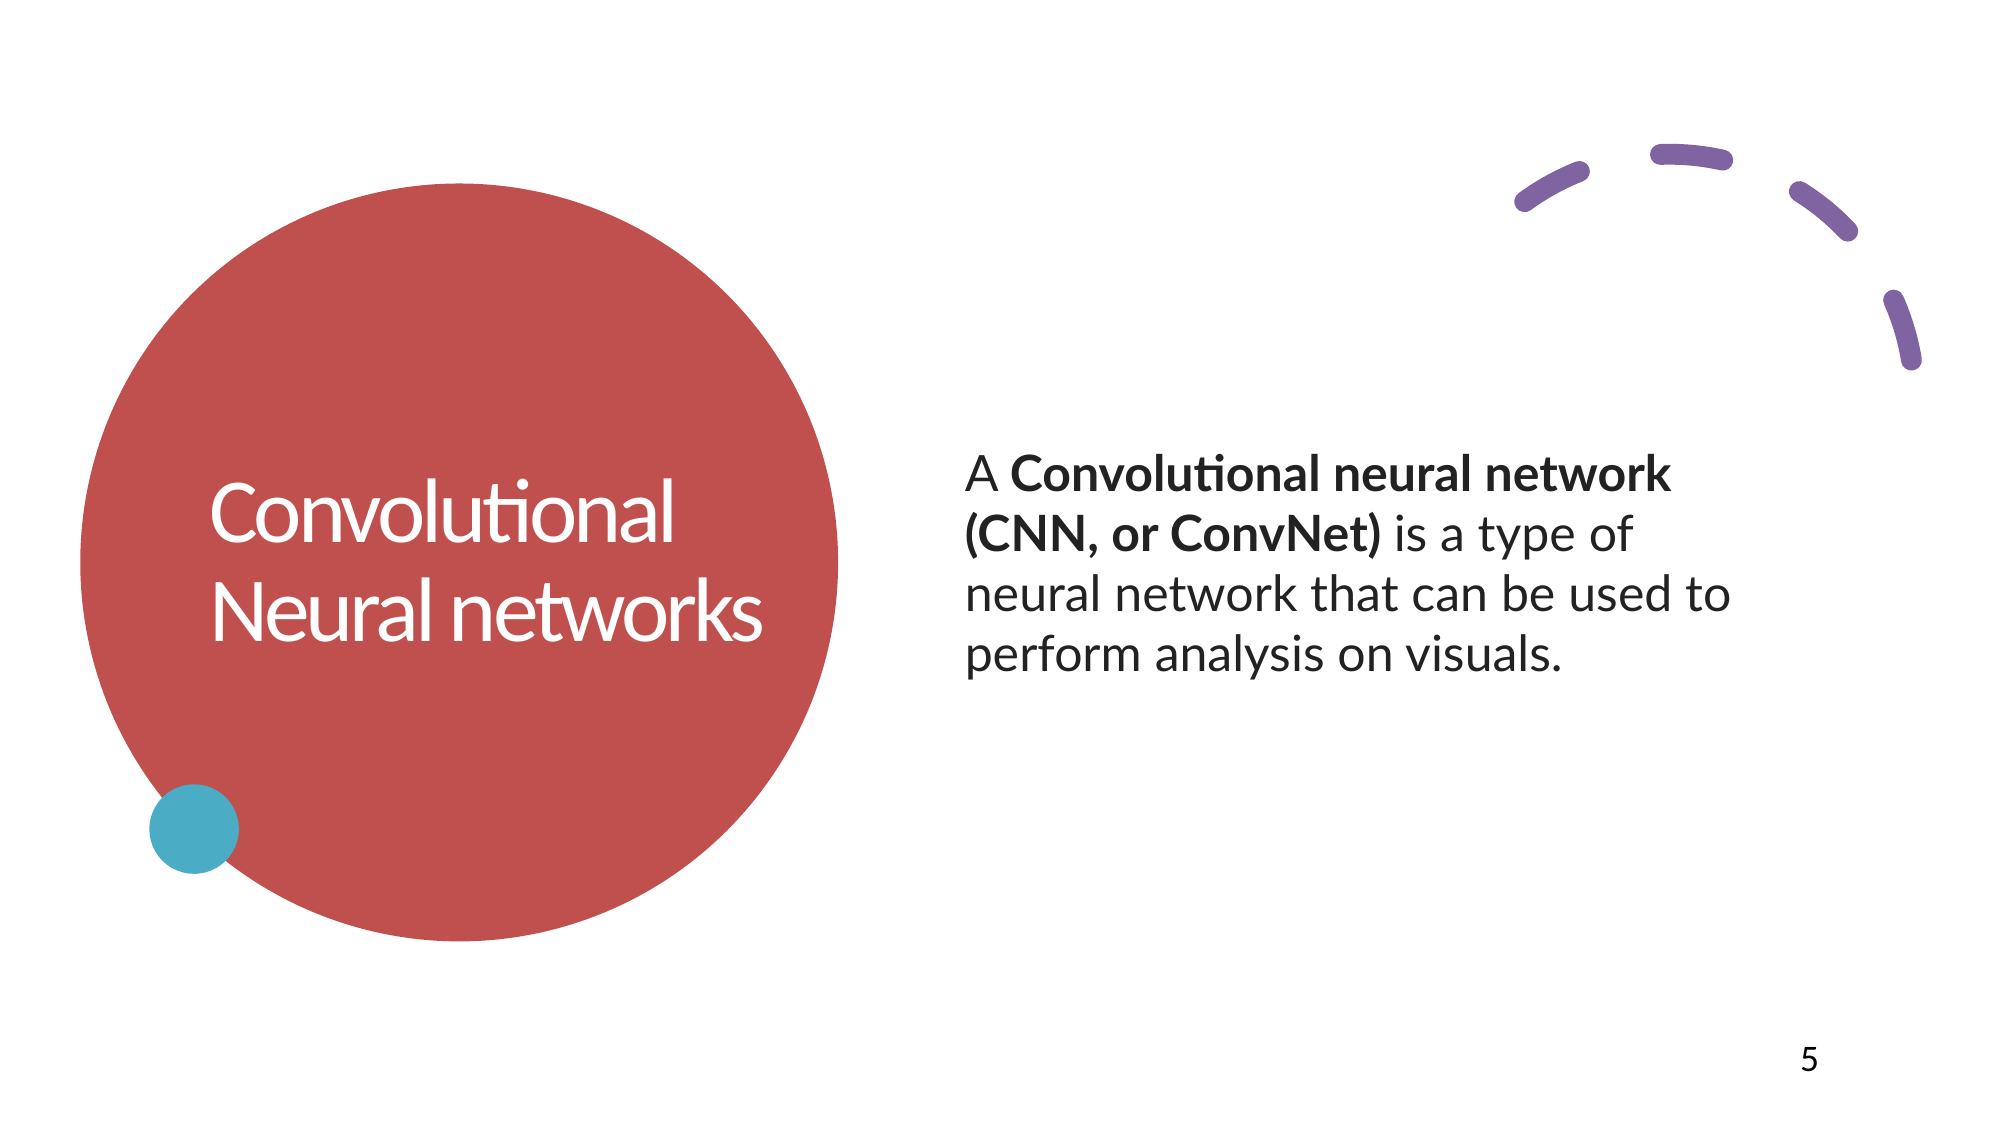

# Convolutional Neural networks
A Convolutional neural network (CNN, or ConvNet) is a type of neural network that can be used to perform analysis on visuals.

5